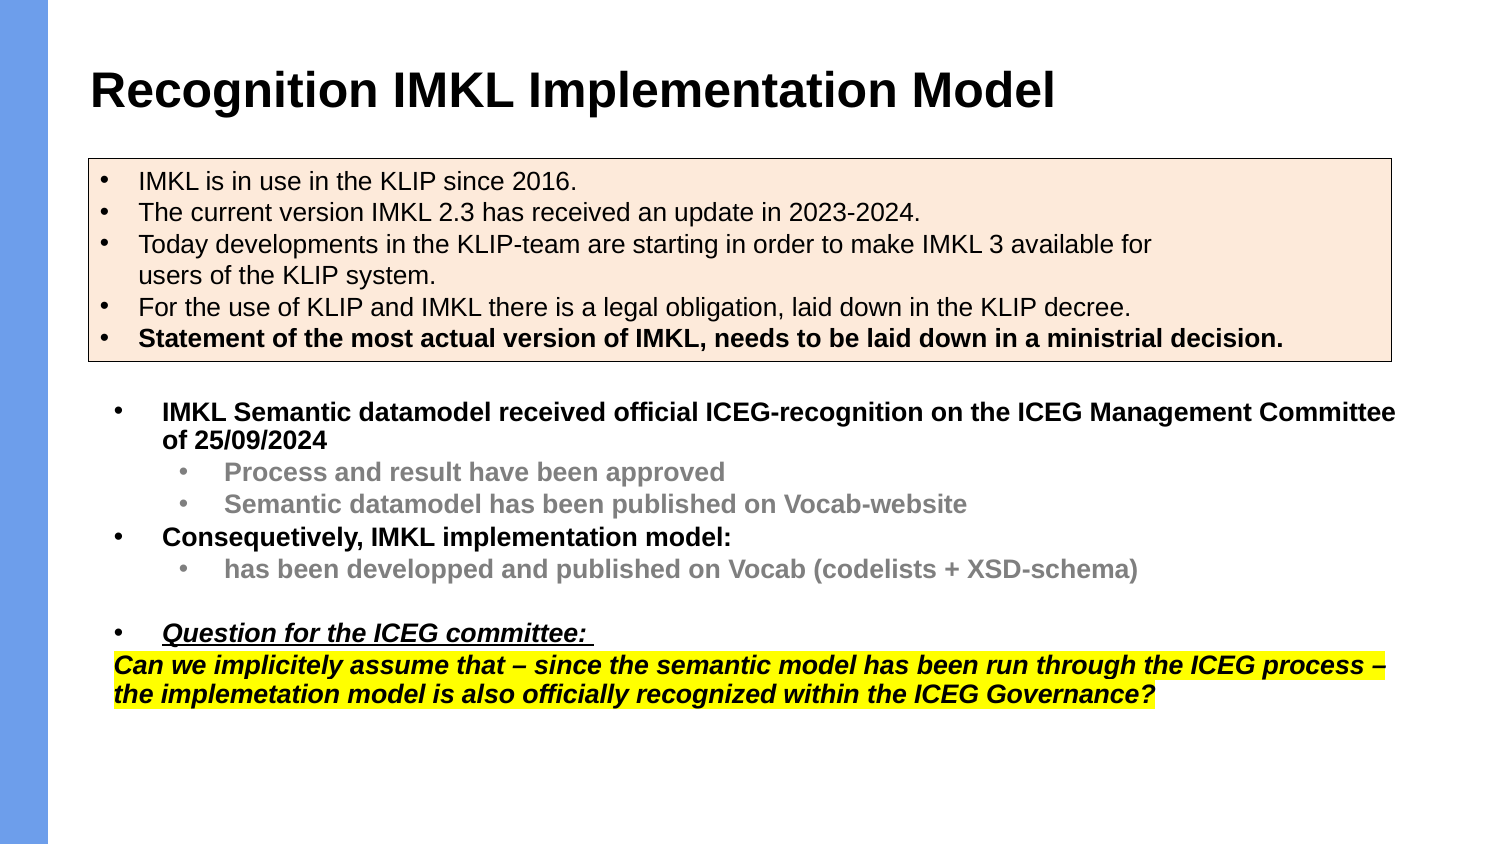

# Recognition IMKL Implementation Model
IMKL is in use in the KLIP since 2016.
The current version IMKL 2.3 has received an update in 2023-2024.
Today developments in the KLIP-team are starting in order to make IMKL 3 available for
users of the KLIP system.
For the use of KLIP and IMKL there is a legal obligation, laid down in the KLIP decree.
Statement of the most actual version of IMKL, needs to be laid down in a ministrial decision.

IMKL Semantic datamodel received official ICEG-recognition on the ICEG Management Committee of 25/09/2024
Process and result have been approved
Semantic datamodel has been published on Vocab-website
Consequetively, IMKL implementation model:
has been developped and published on Vocab (codelists + XSD-schema)

Question for the ICEG committee:
Can we implicitely assume that – since the semantic model has been run through the ICEG process – the implemetation model is also officially recognized within the ICEG Governance?